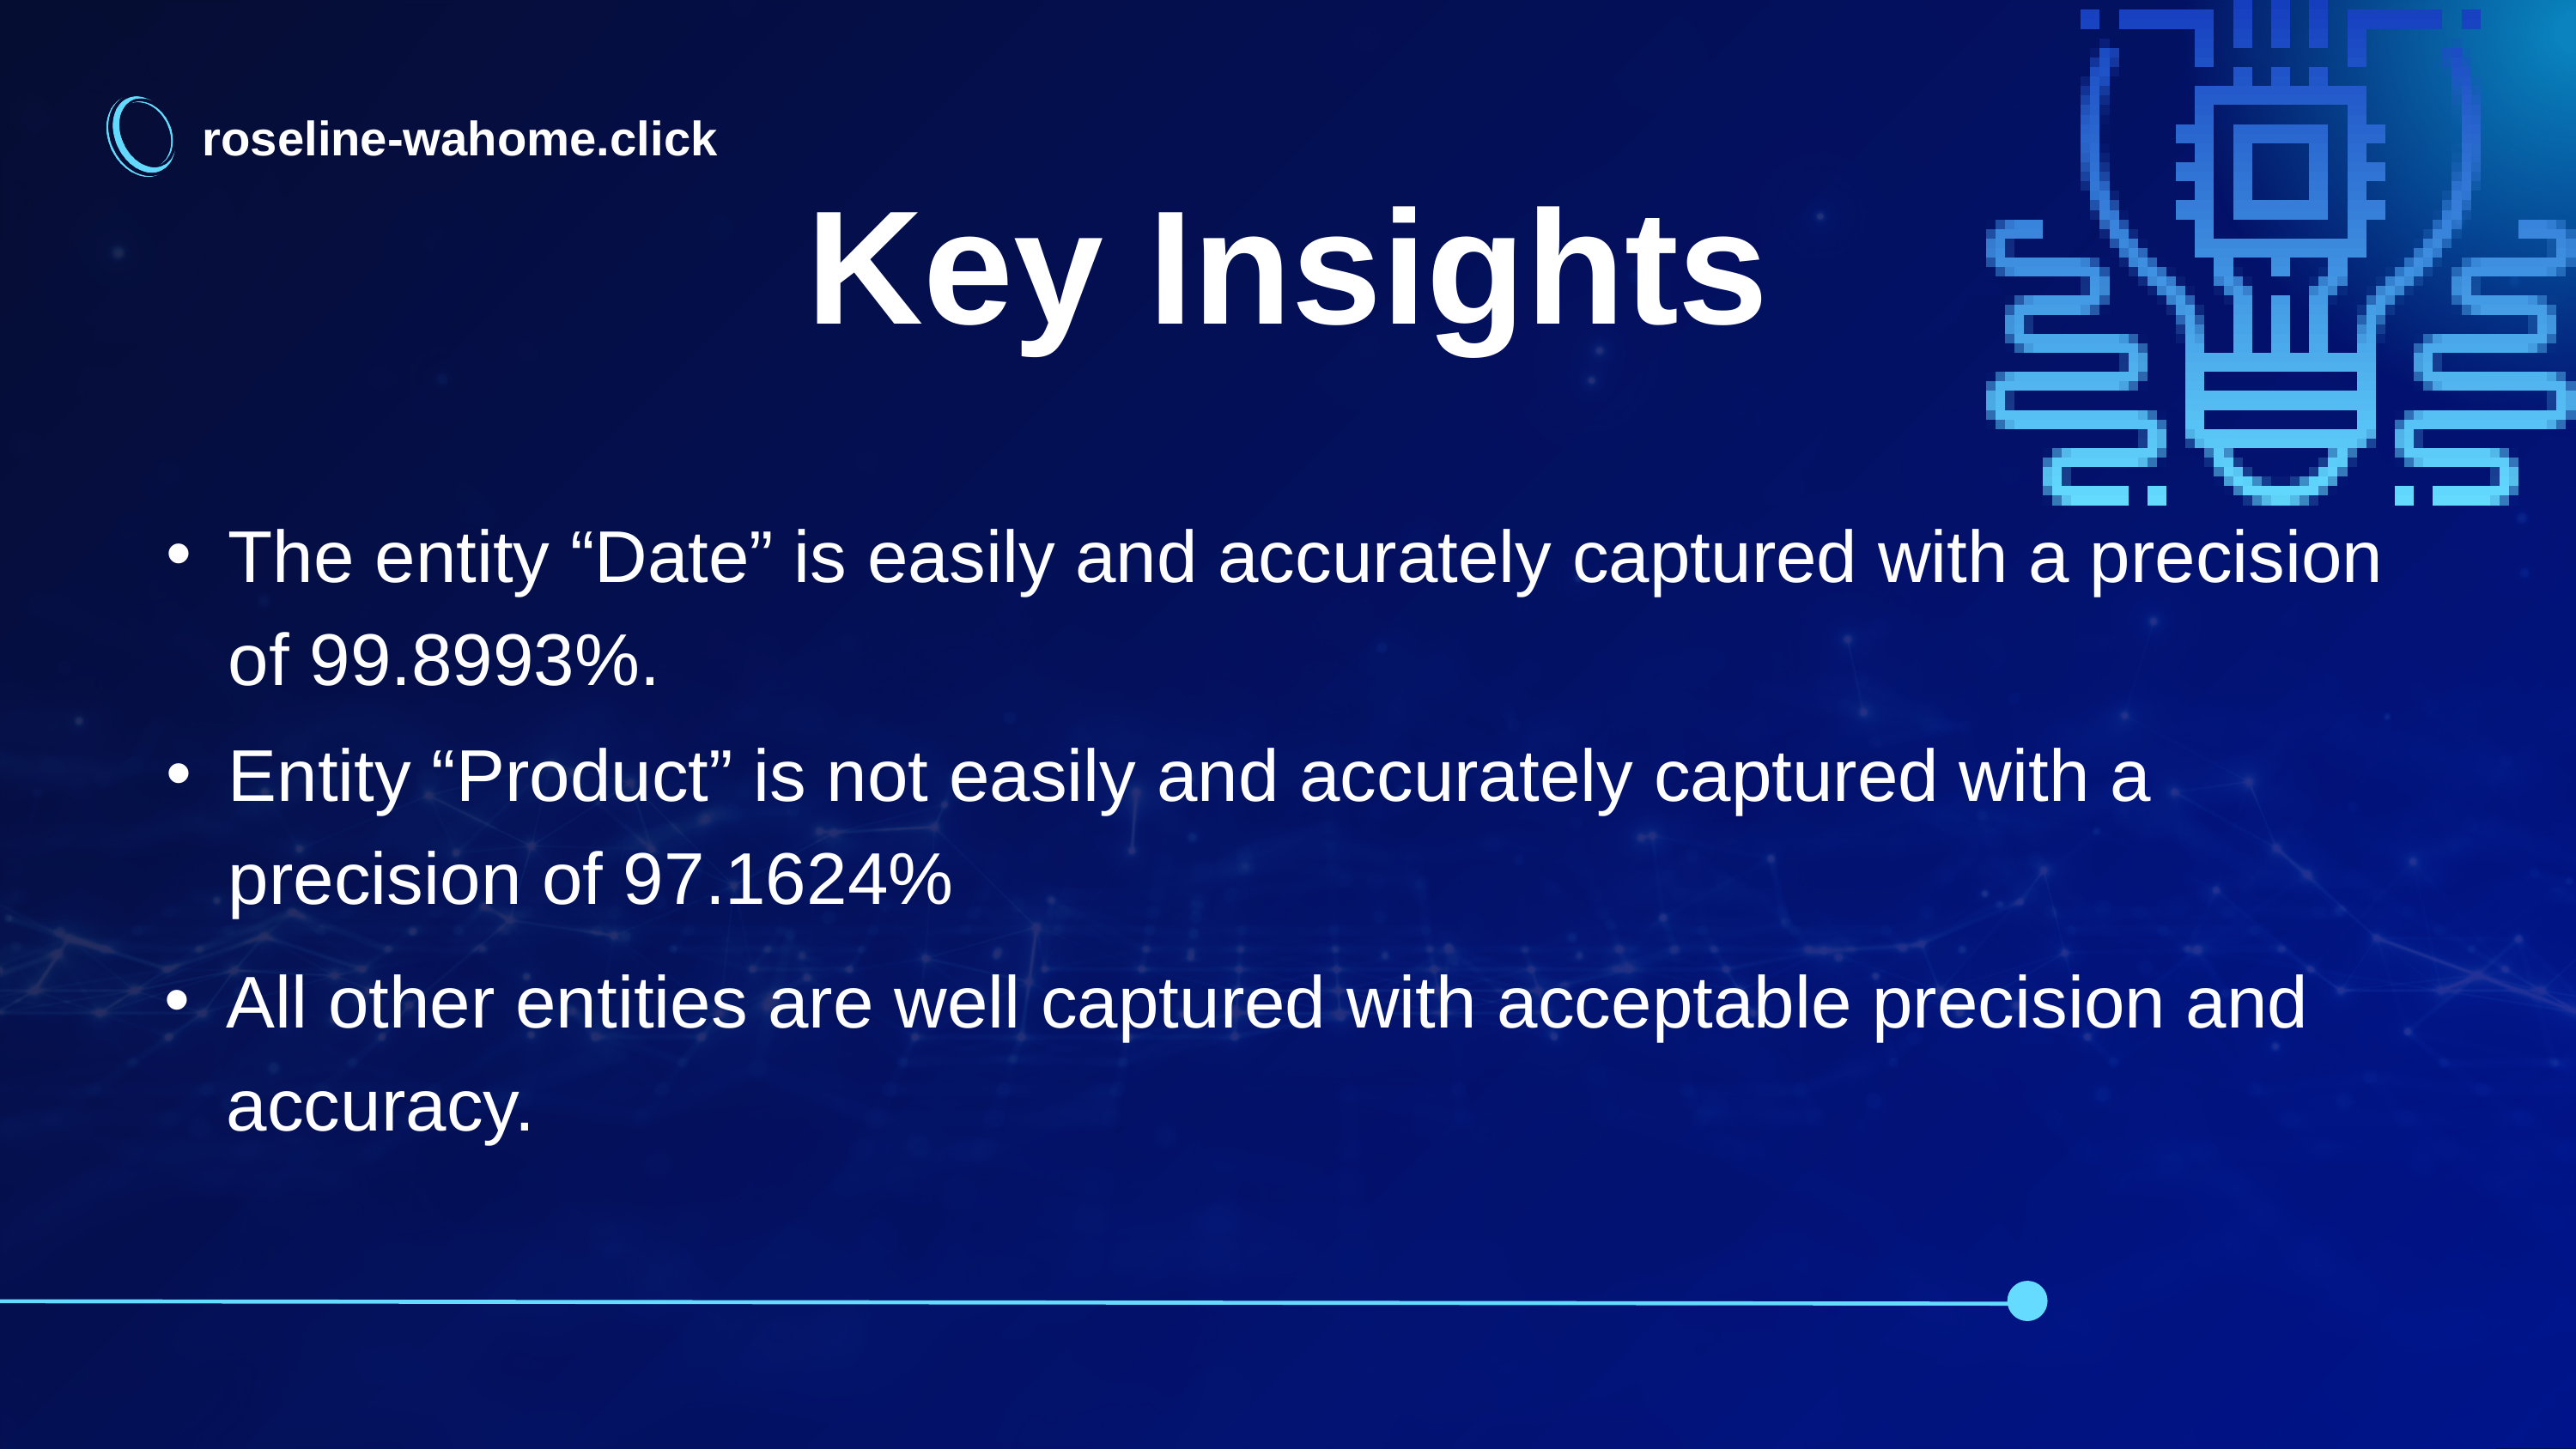

roseline-wahome.click
Key Insights
The entity “Date” is easily and accurately captured with a precision of 99.8993%.
Entity “Product” is not easily and accurately captured with a precision of 97.1624%
All other entities are well captured with acceptable precision and accuracy.